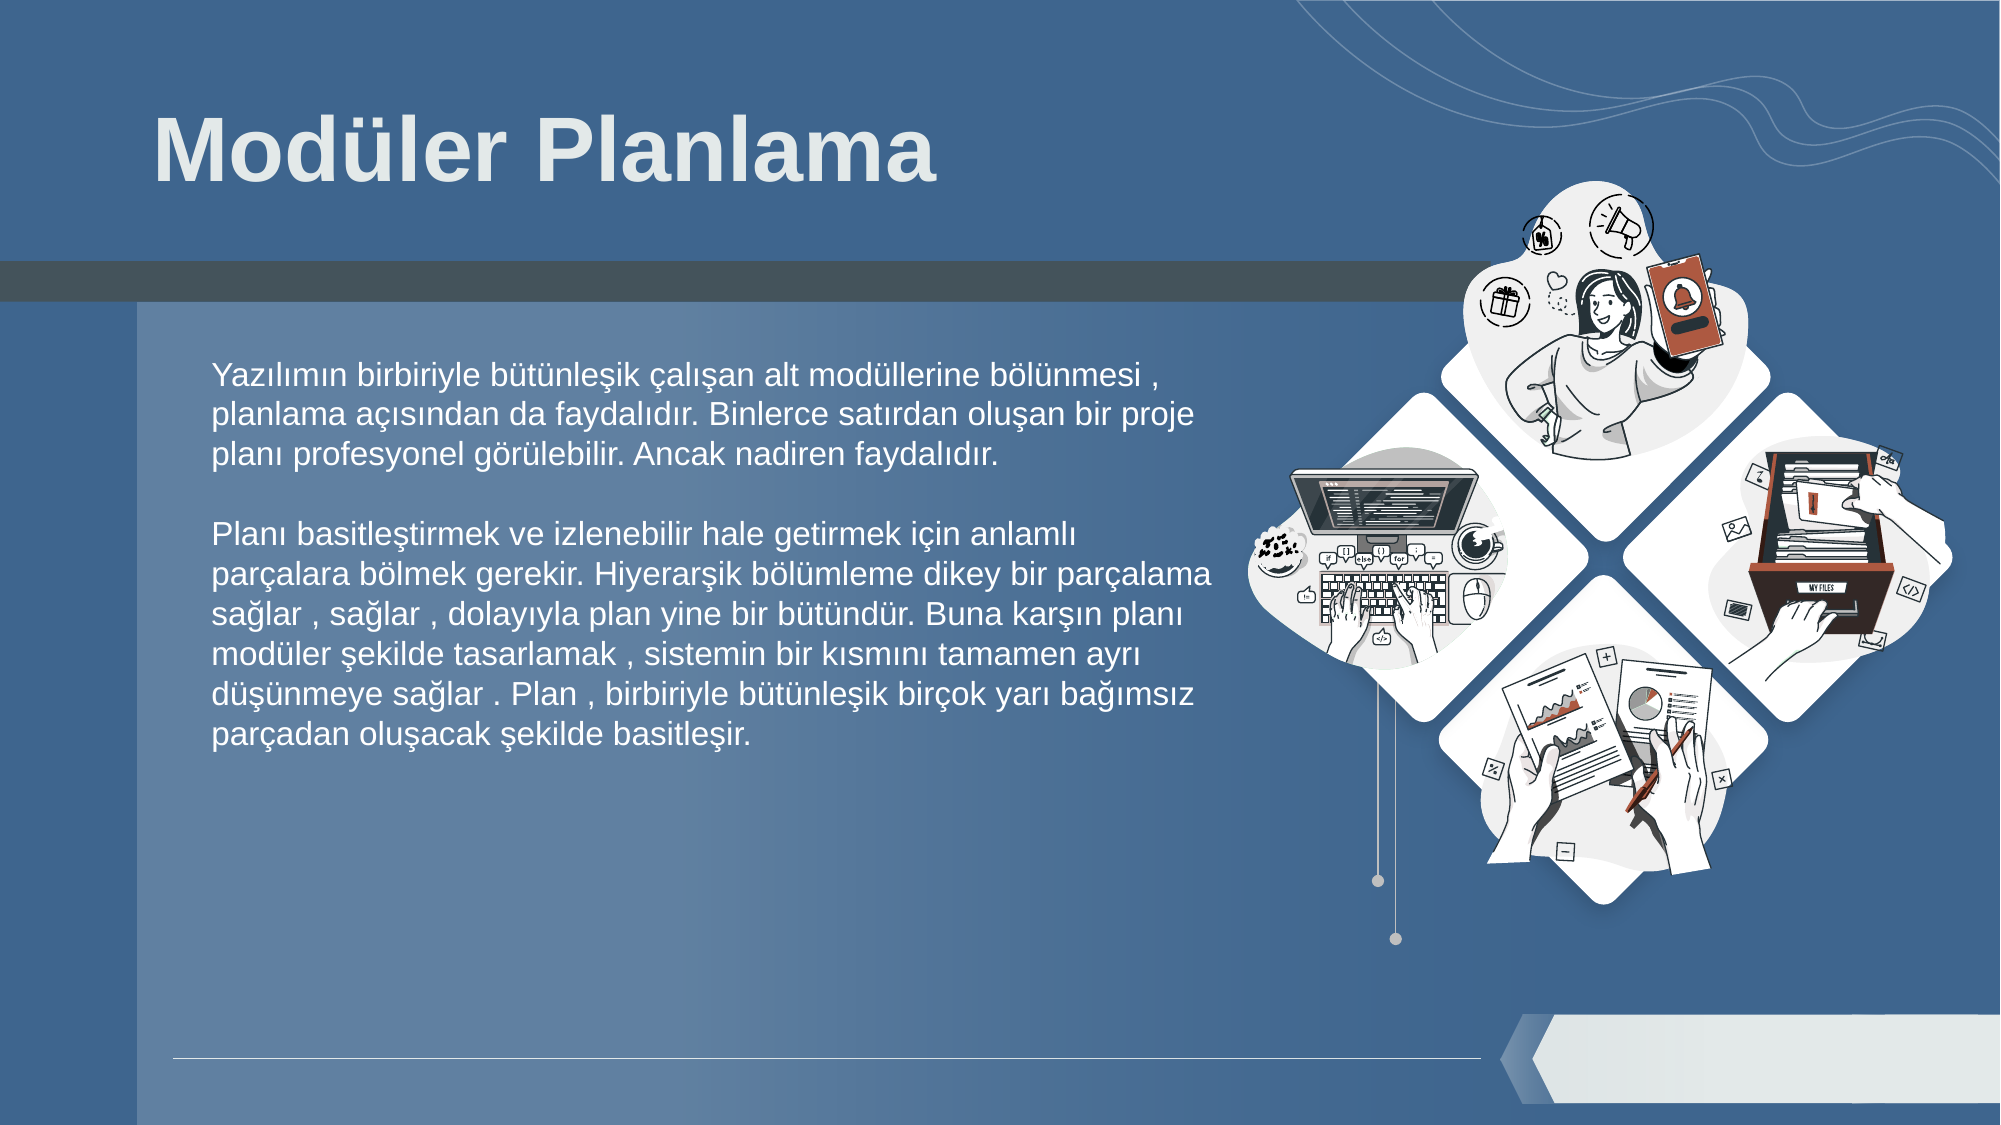

Modüler Planlama

Yazılımın birbiriyle bütünleşik çalışan alt modüllerine bölünmesi , planlama açısından da faydalıdır. Binlerce satırdan oluşan bir proje planı profesyonel görülebilir. Ancak nadiren faydalıdır.

Planı basitleştirmek ve izlenebilir hale getirmek için anlamlı parçalara bölmek gerekir. Hiyerarşik bölümleme dikey bir parçalama sağlar , sağlar , dolayıyla plan yine bir bütündür. Buna karşın planı modüler şekilde tasarlamak , sistemin bir kısmını tamamen ayrı düşünmeye sağlar . Plan , birbiriyle bütünleşik birçok yarı bağımsız parçadan oluşacak şekilde basitleşir.